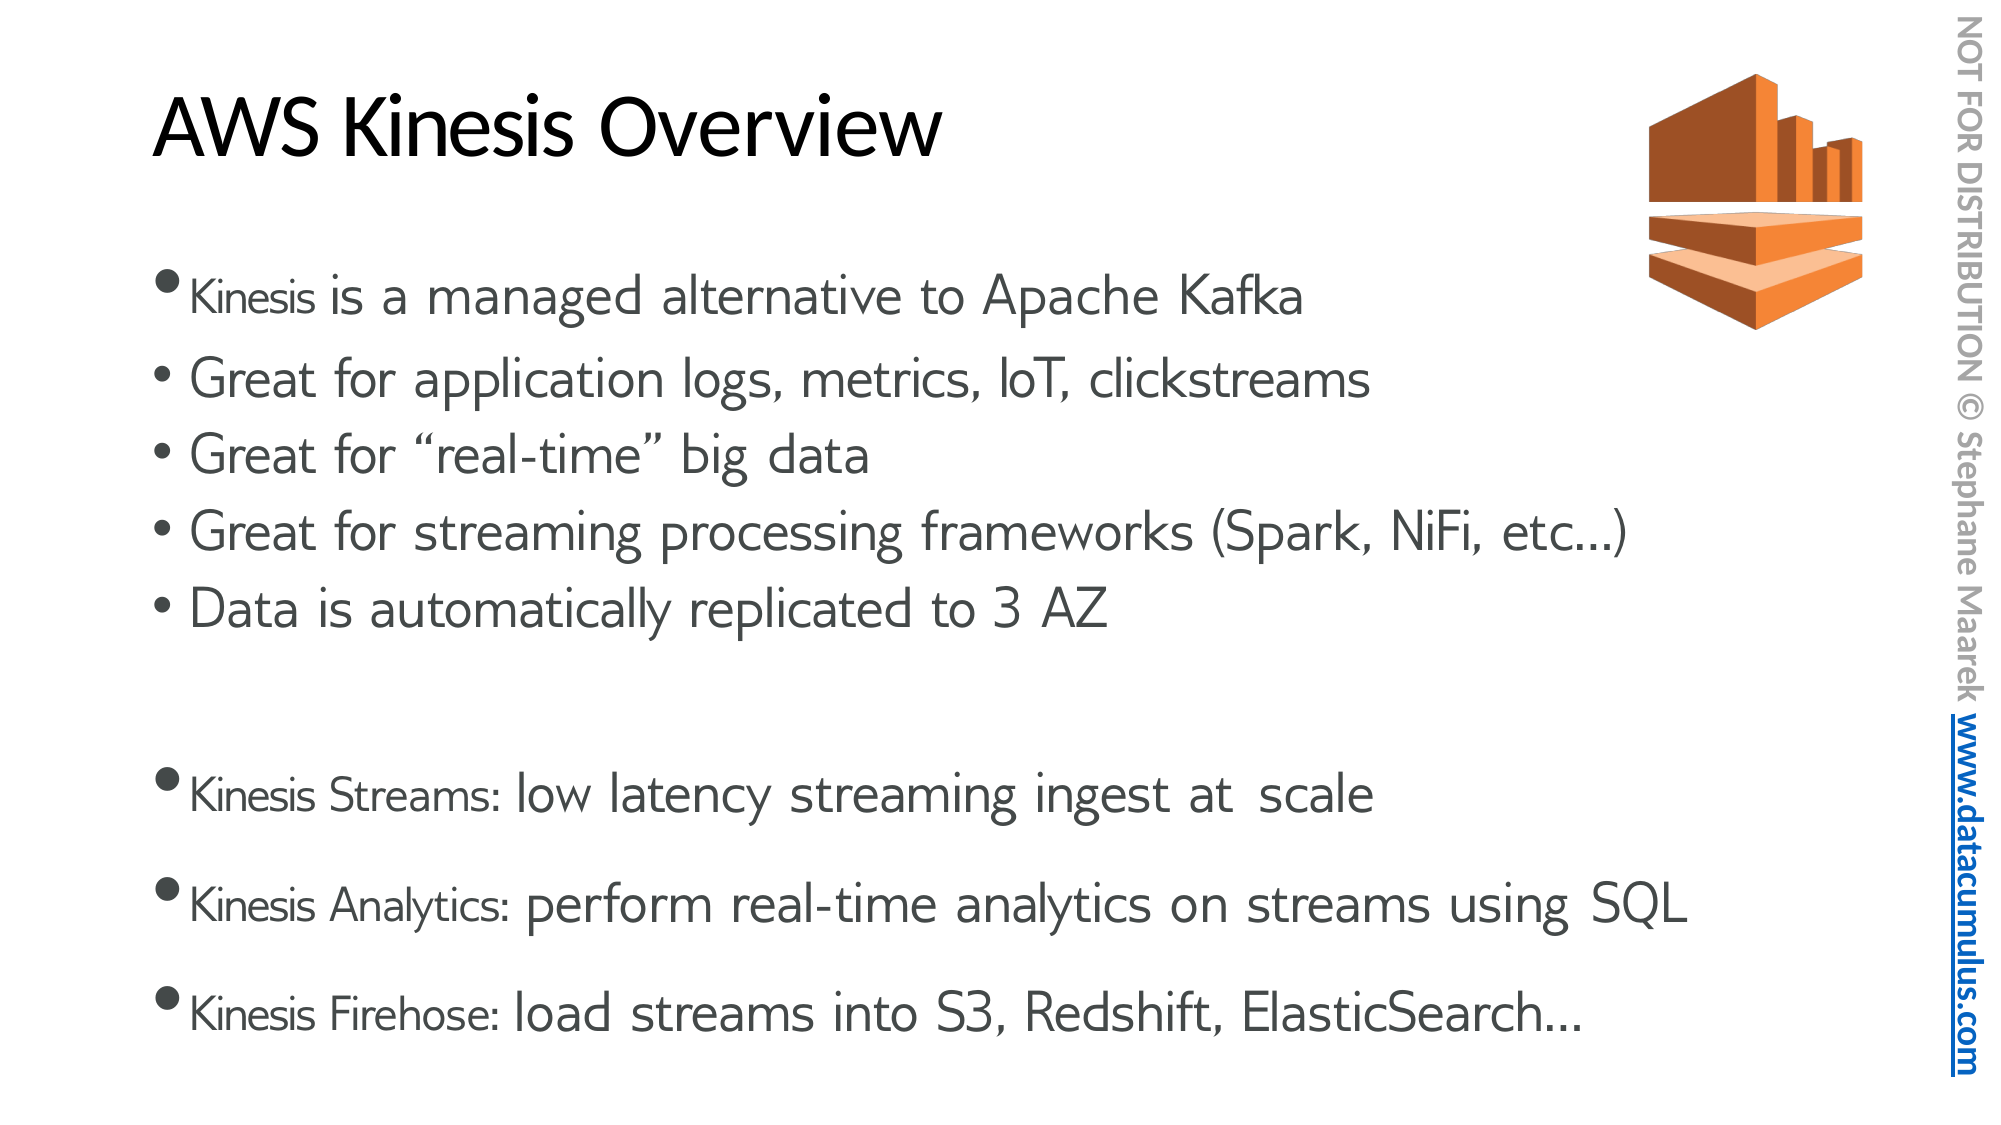

NOT FOR DISTRIBUTION © Stephane Maarek www.datacumulus.com
# AWS Kinesis Overview

Kinesis is a managed alternative to Apache Kafka
Great for application logs, metrics, IoT, clickstreams
Great for “real-time” big data
Great for streaming processing frameworks (Spark, NiFi, etc…)
Data is automatically replicated to 3 AZ

Kinesis Streams: low latency streaming ingest at scale
Kinesis Analytics: perform real-time analytics on streams using SQL
Kinesis Firehose: load streams into S3, Redshift, ElasticSearch…
© Stephane Maarek